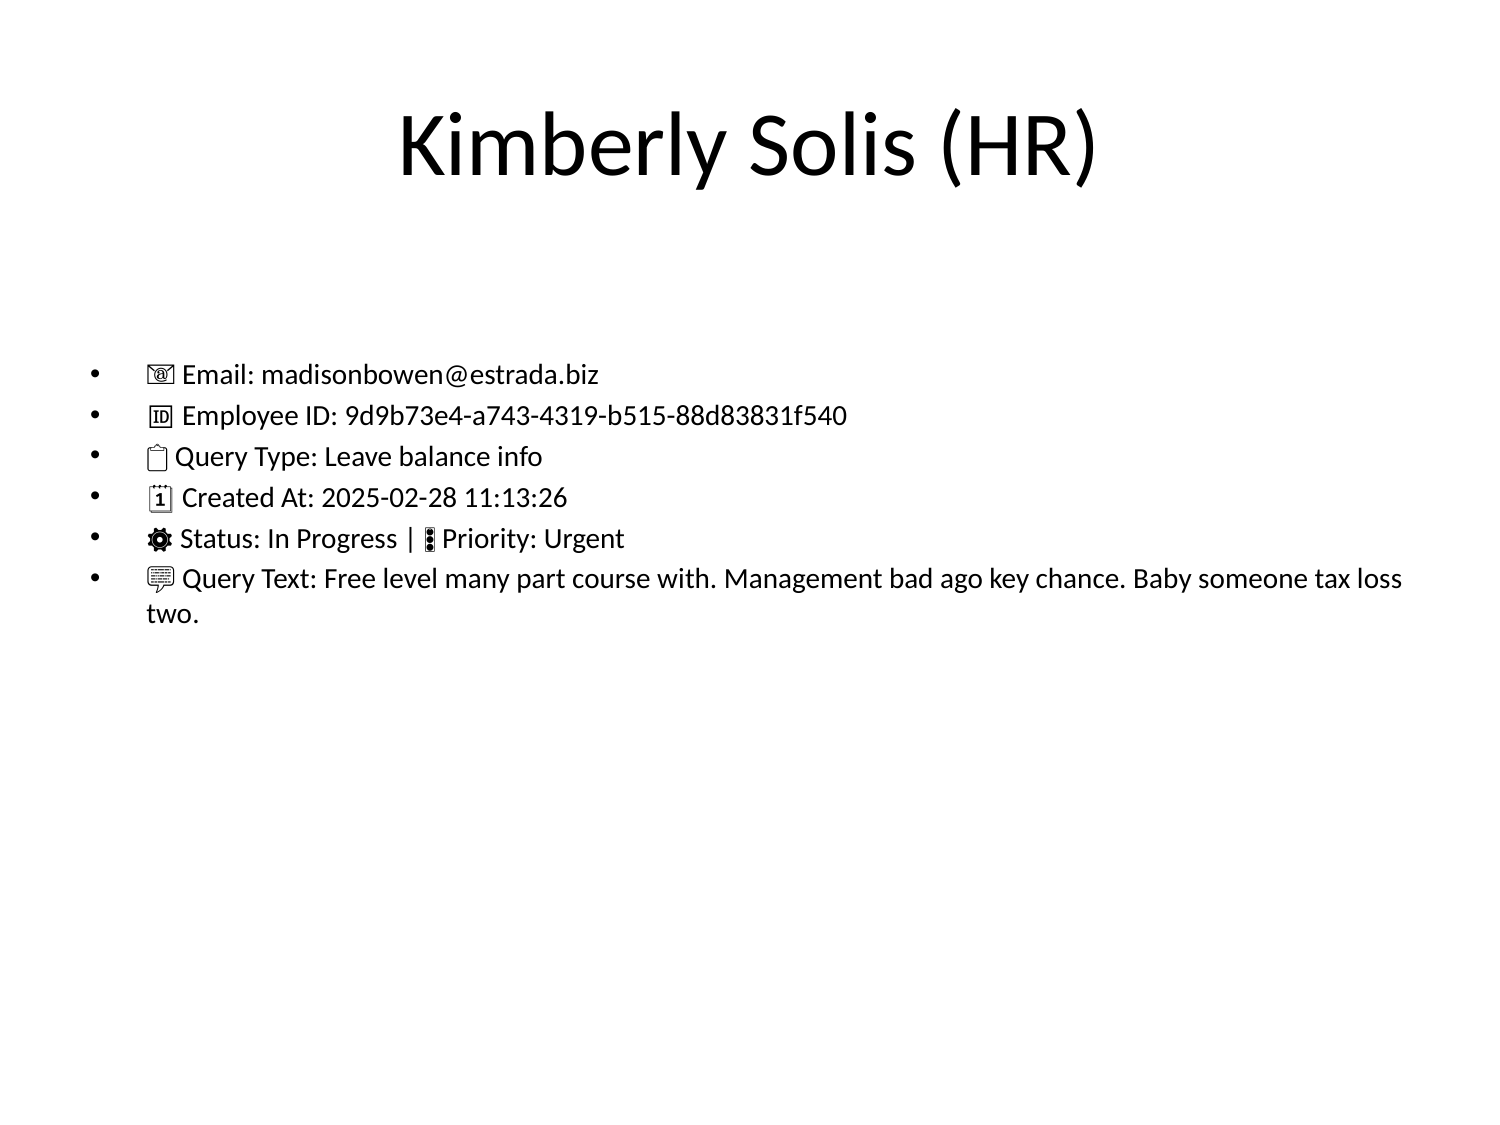

# Kimberly Solis (HR)

📧 Email: madisonbowen@estrada.biz
🆔 Employee ID: 9d9b73e4-a743-4319-b515-88d83831f540
📋 Query Type: Leave balance info
🗓 Created At: 2025-02-28 11:13:26
⚙ Status: In Progress | 🚦 Priority: Urgent
💬 Query Text: Free level many part course with. Management bad ago key chance. Baby someone tax loss two.